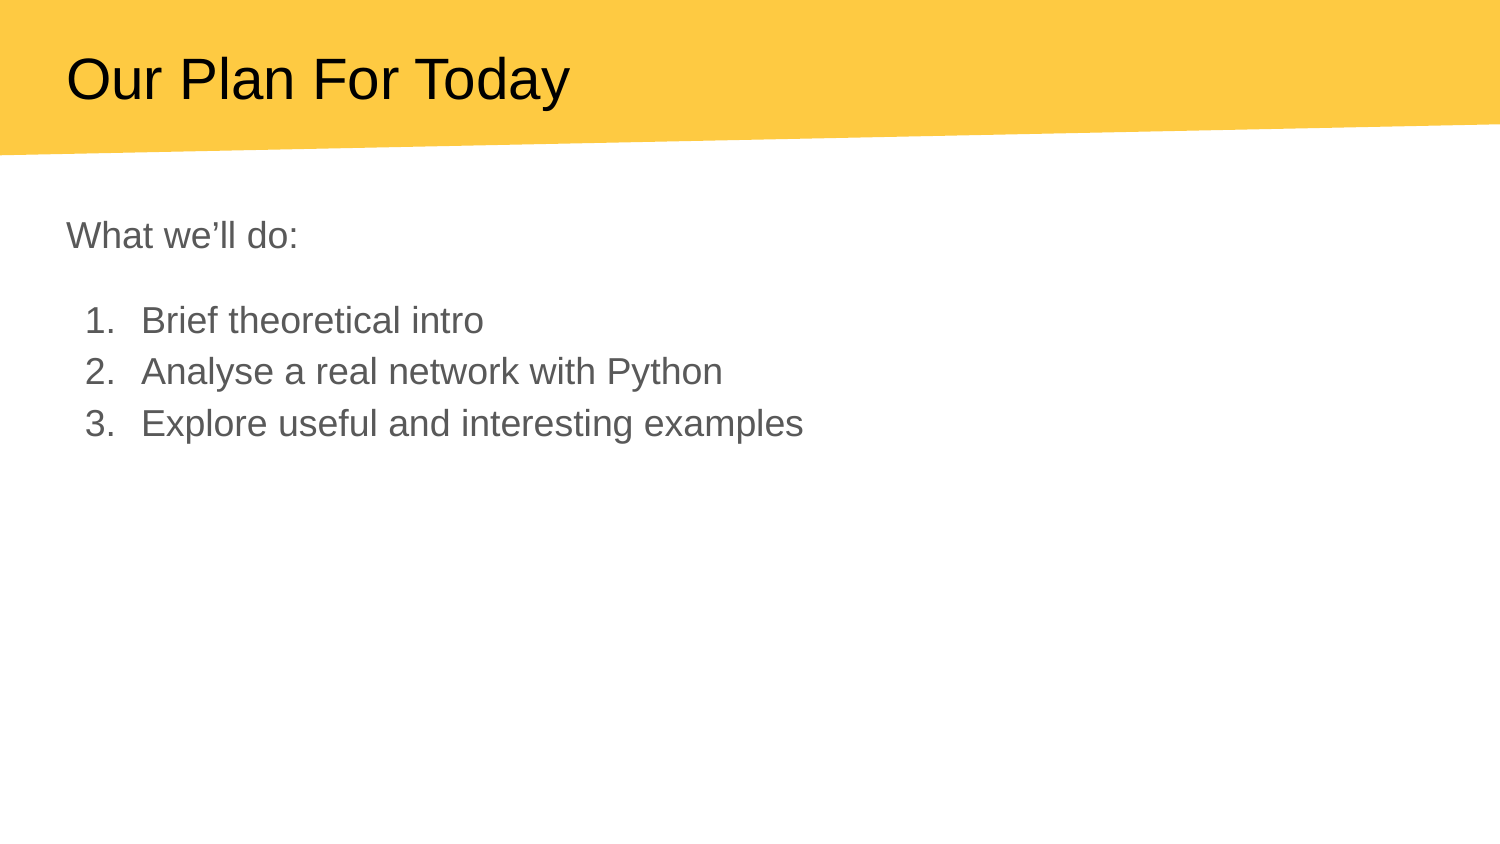

# Our Plan For Today

What we’ll do:
Brief theoretical intro
Analyse a real network with Python
Explore useful and interesting examples